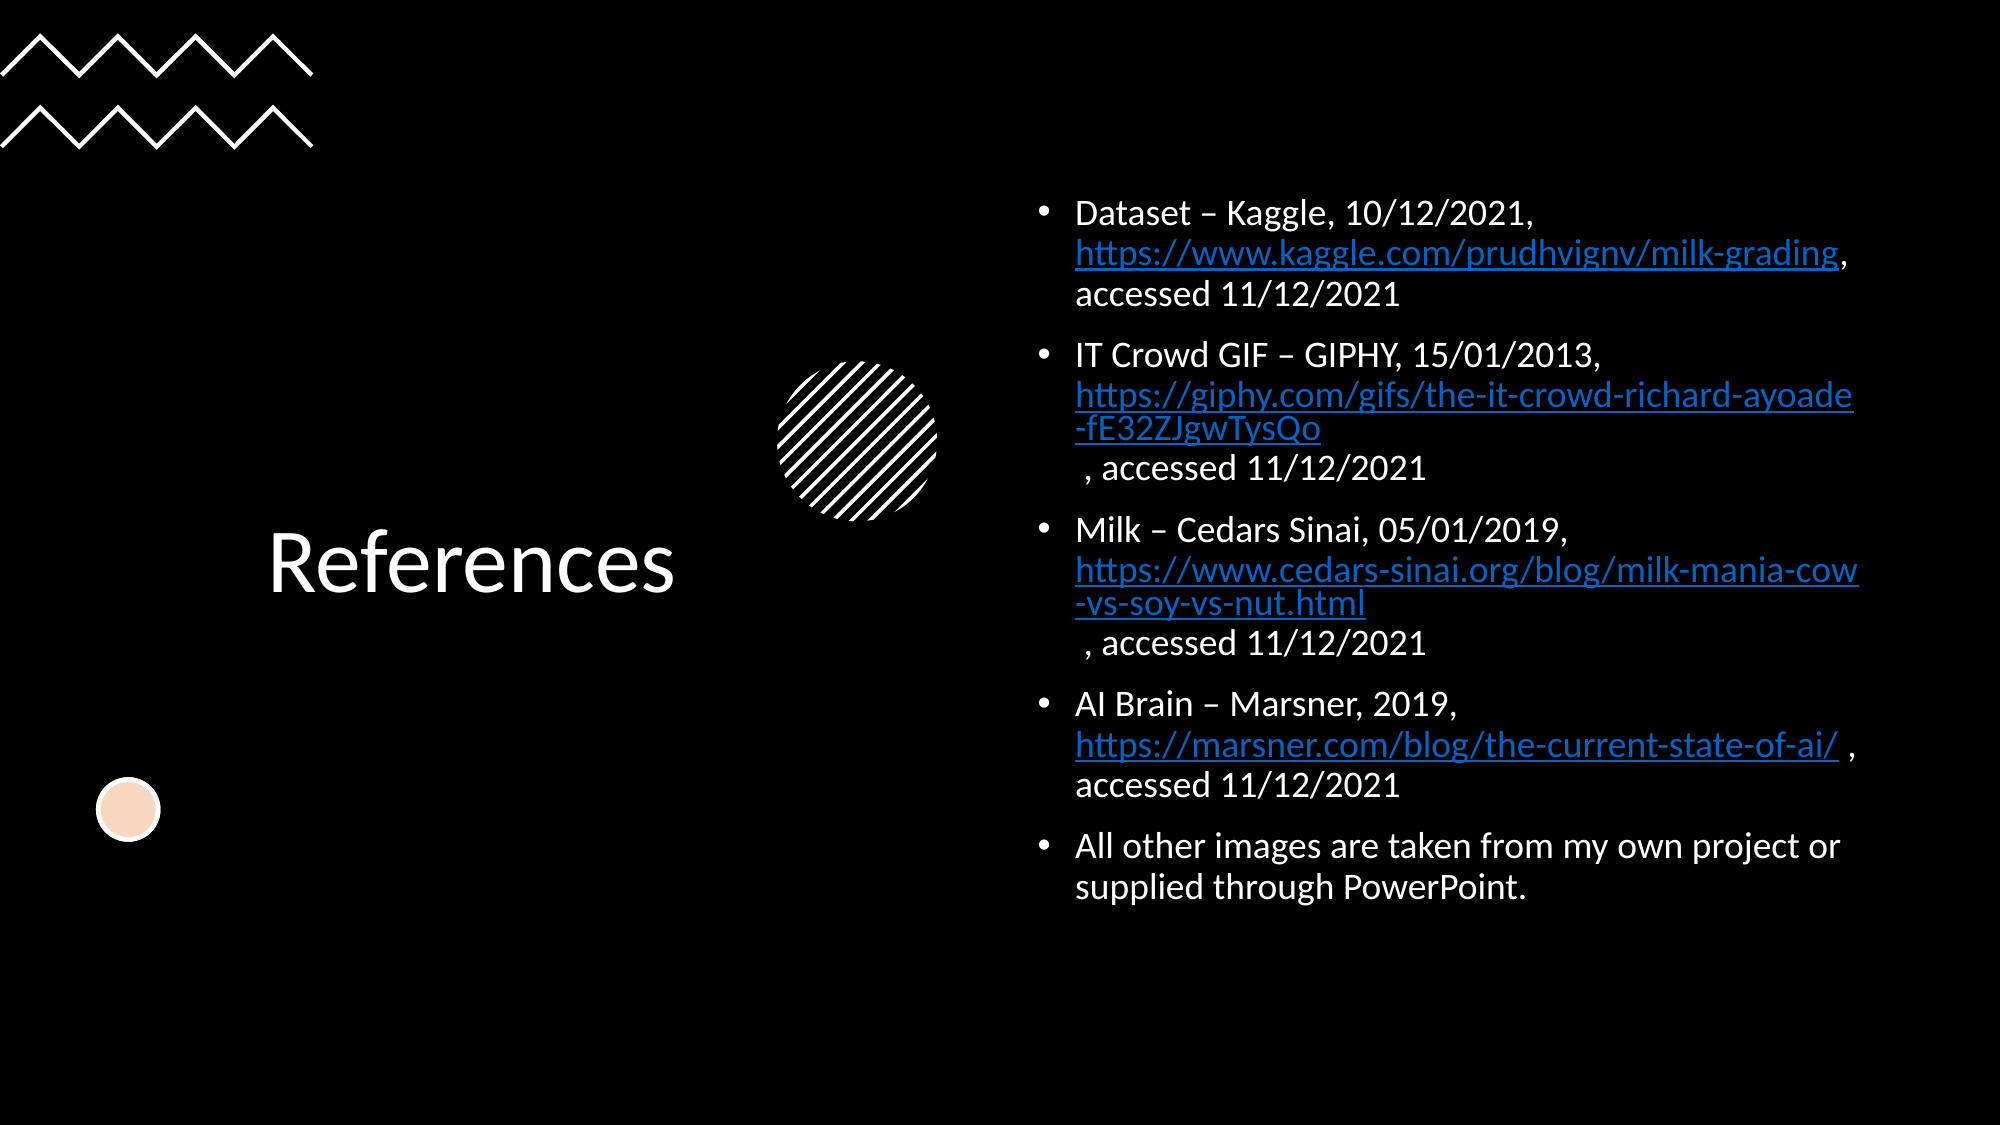

# References
Dataset – Kaggle, 10/12/2021, https://www.kaggle.com/prudhvignv/milk-grading, accessed 11/12/2021
IT Crowd GIF – GIPHY, 15/01/2013, https://giphy.com/gifs/the-it-crowd-richard-ayoade-fE32ZJgwTysQo , accessed 11/12/2021
Milk – Cedars Sinai, 05/01/2019, https://www.cedars-sinai.org/blog/milk-mania-cow-vs-soy-vs-nut.html , accessed 11/12/2021
AI Brain – Marsner, 2019, https://marsner.com/blog/the-current-state-of-ai/ , accessed 11/12/2021
All other images are taken from my own project or supplied through PowerPoint.